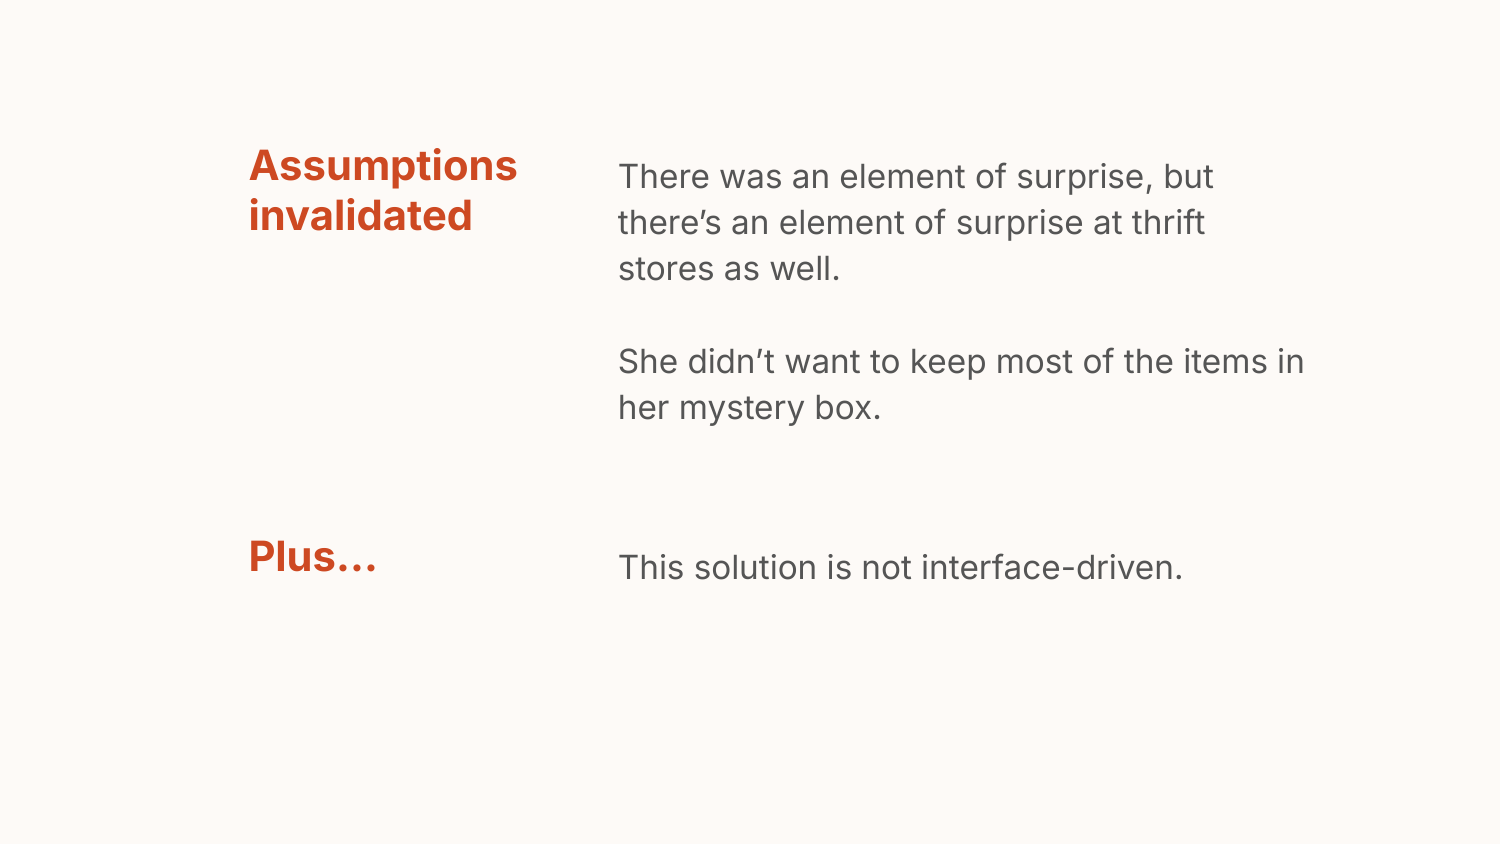

Assumptions invalidated
There was an element of surprise, but there’s an element of surprise at thrift stores as well.
She didn’t want to keep most of the items in her mystery box.
Plus...
This solution is not interface-driven.